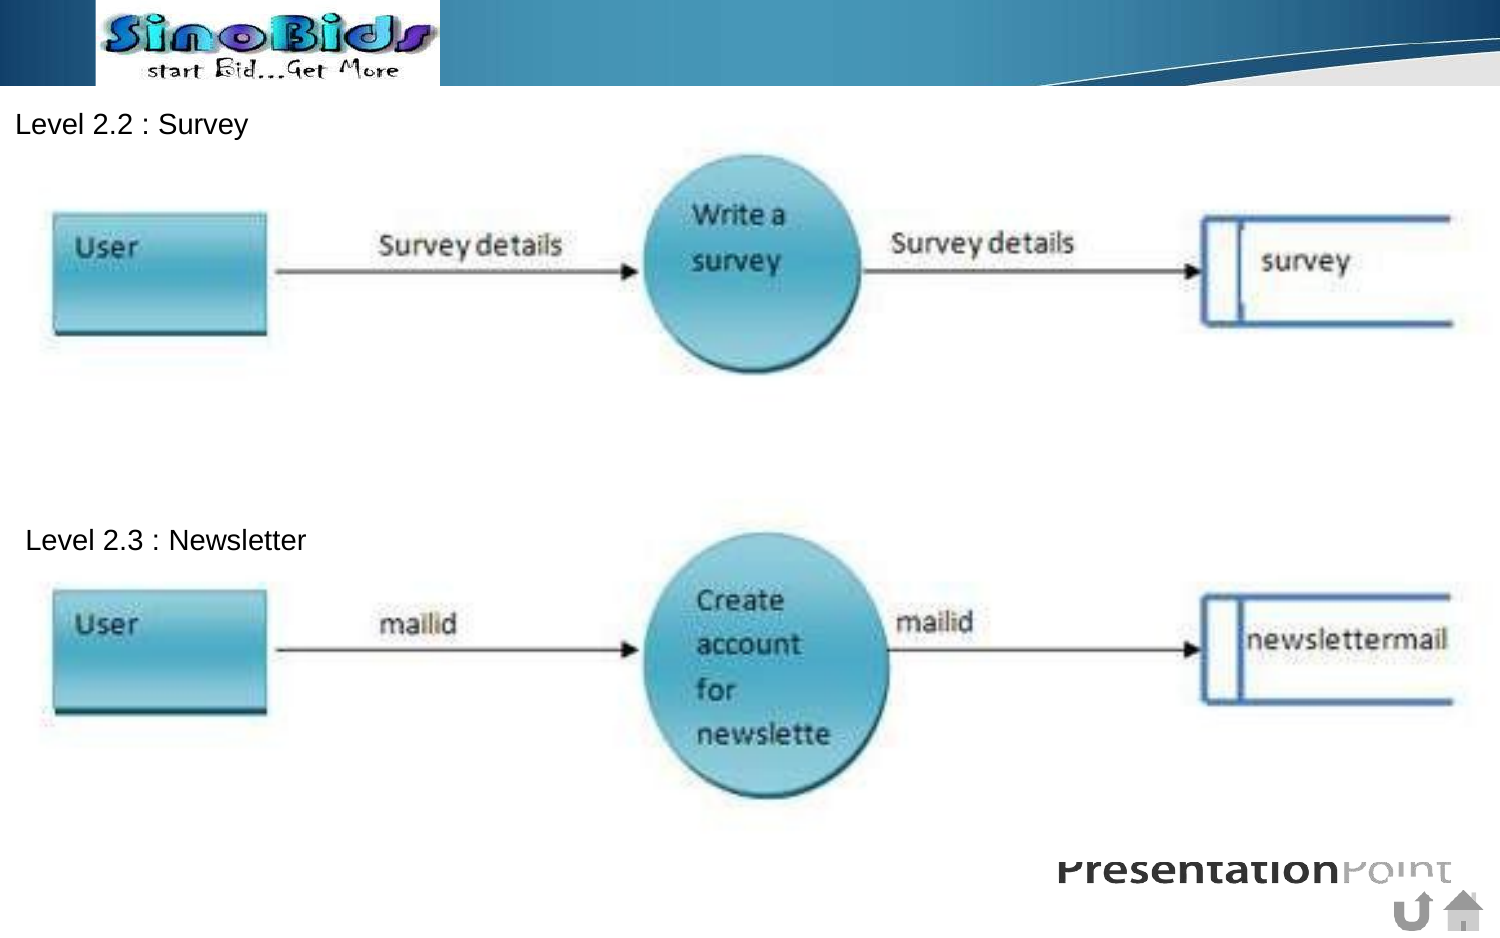

Level 2.2 : Survey
Level 2.3 : Newsletter